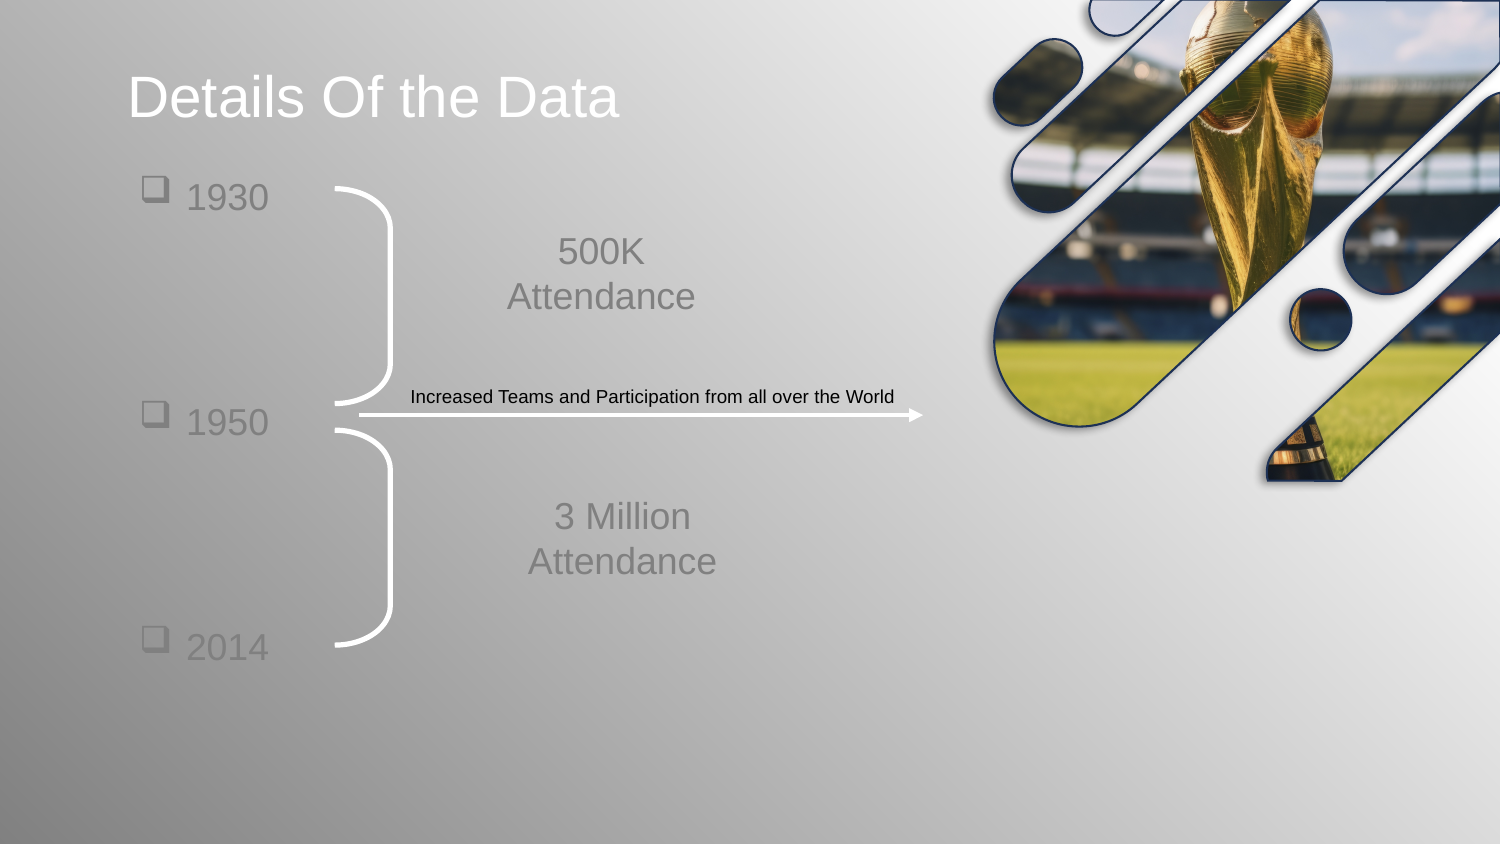

Details Of the Data
INTRODUCTION
1930

1950

2014

500K
Attendance
FIFA, founded in 1904, has become the cornerstone of international football, uniting nations through the world's most beloved sport. From the inaugural World Cup in 1930 with just 13 teams, the tournament has expanded to include 32 teams by 2014, showcasing football's global reach. This presentation delves into the fascinating journey of FIFA, exploring its milestones, challenges, and the technological advancements shaping its future.
Increased Teams and Participation from all over the World

3 Million Attendance
Main KPIs
Total Players Played - Players played throughout the Years

Total Matches Played - Total matches played throughout the years

Total Goals Scored – Goals Scored throughout the Years

Average Goals – Average Goals Per Match

Total Attendance – Total Attendance throughout the years